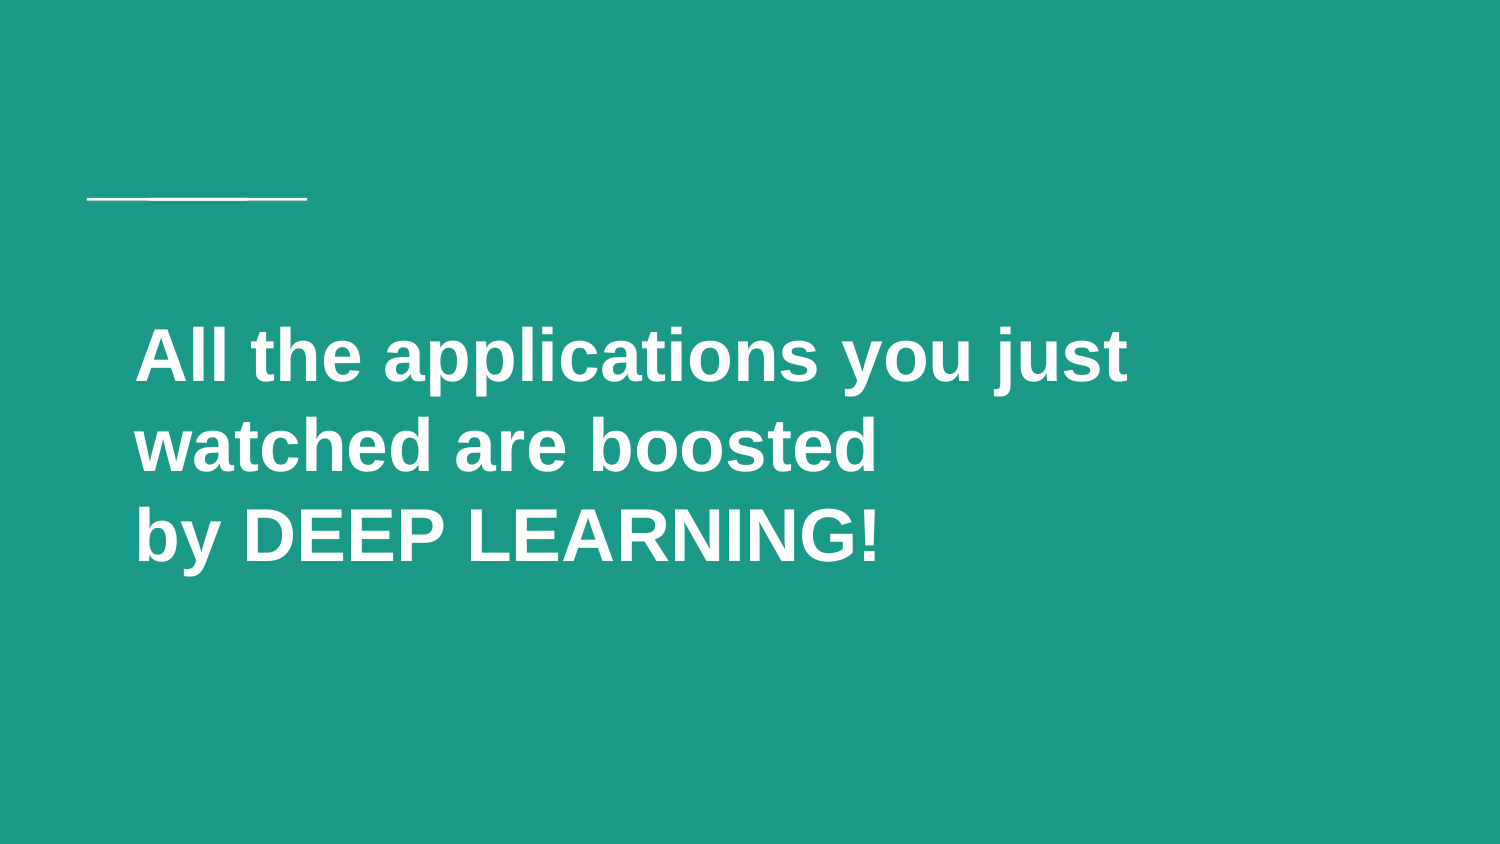

# All the applications you just watched are boosted
by DEEP LEARNING!